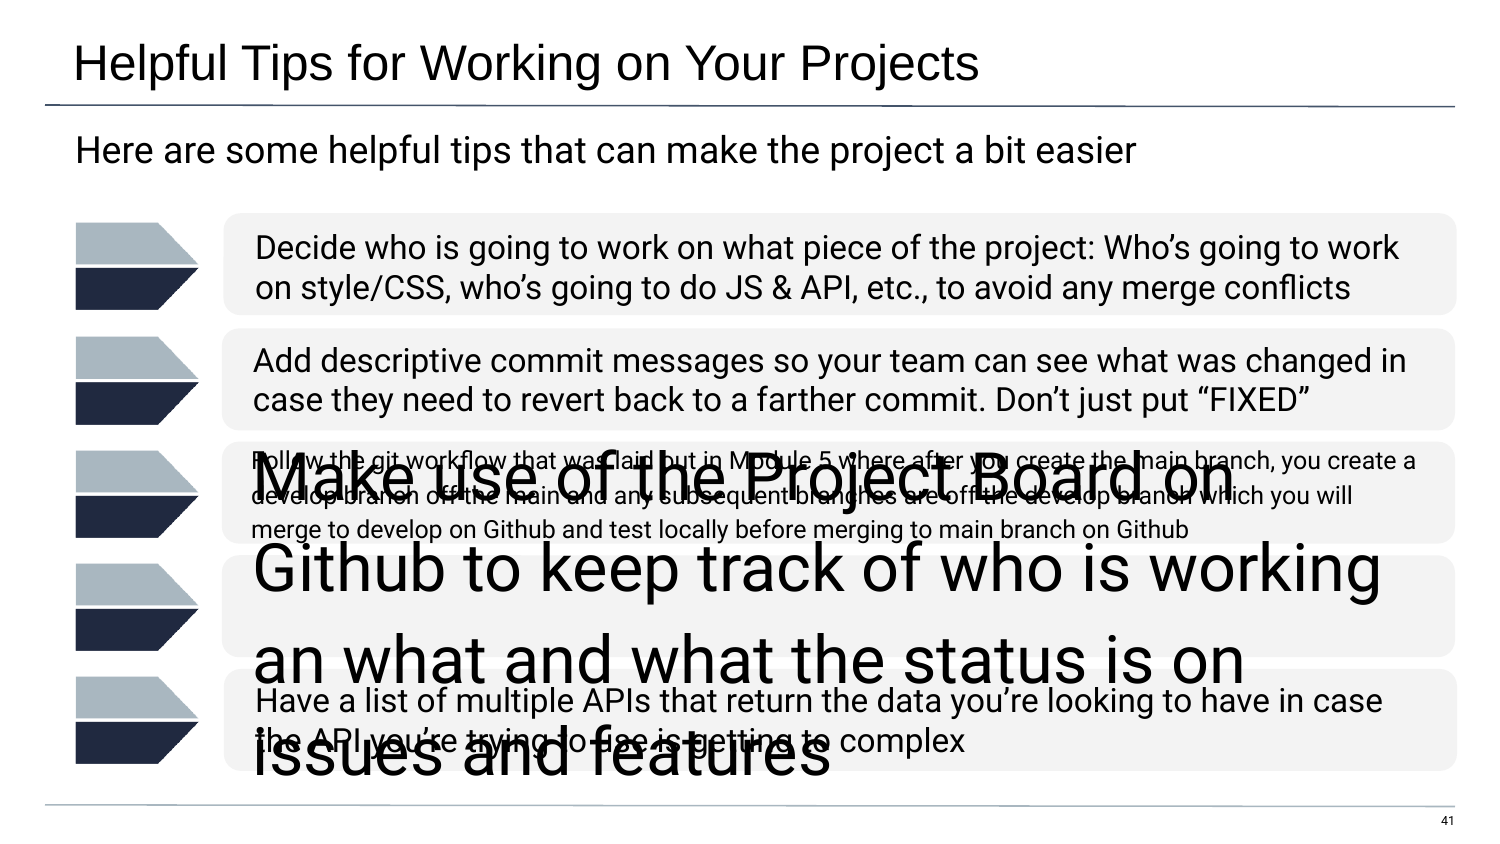

# Helpful Tips for Working on Your Projects
Here are some helpful tips that can make the project a bit easier
Decide who is going to work on what piece of the project: Who’s going to work on style/CSS, who’s going to do JS & API, etc., to avoid any merge conflicts
Add descriptive commit messages so your team can see what was changed in case they need to revert back to a farther commit. Don’t just put “FIXED”
Follow the git workflow that was laid out in Module 5 where after you create the main branch, you create a develop branch off the main and any subsequent branches are off the develop branch which you will merge to develop on Github and test locally before merging to main branch on Github
Make use of the Project Board on Github to keep track of who is working an what and what the status is on issues and features
Have a list of multiple APIs that return the data you’re looking to have in case the API you’re trying to use is getting to complex